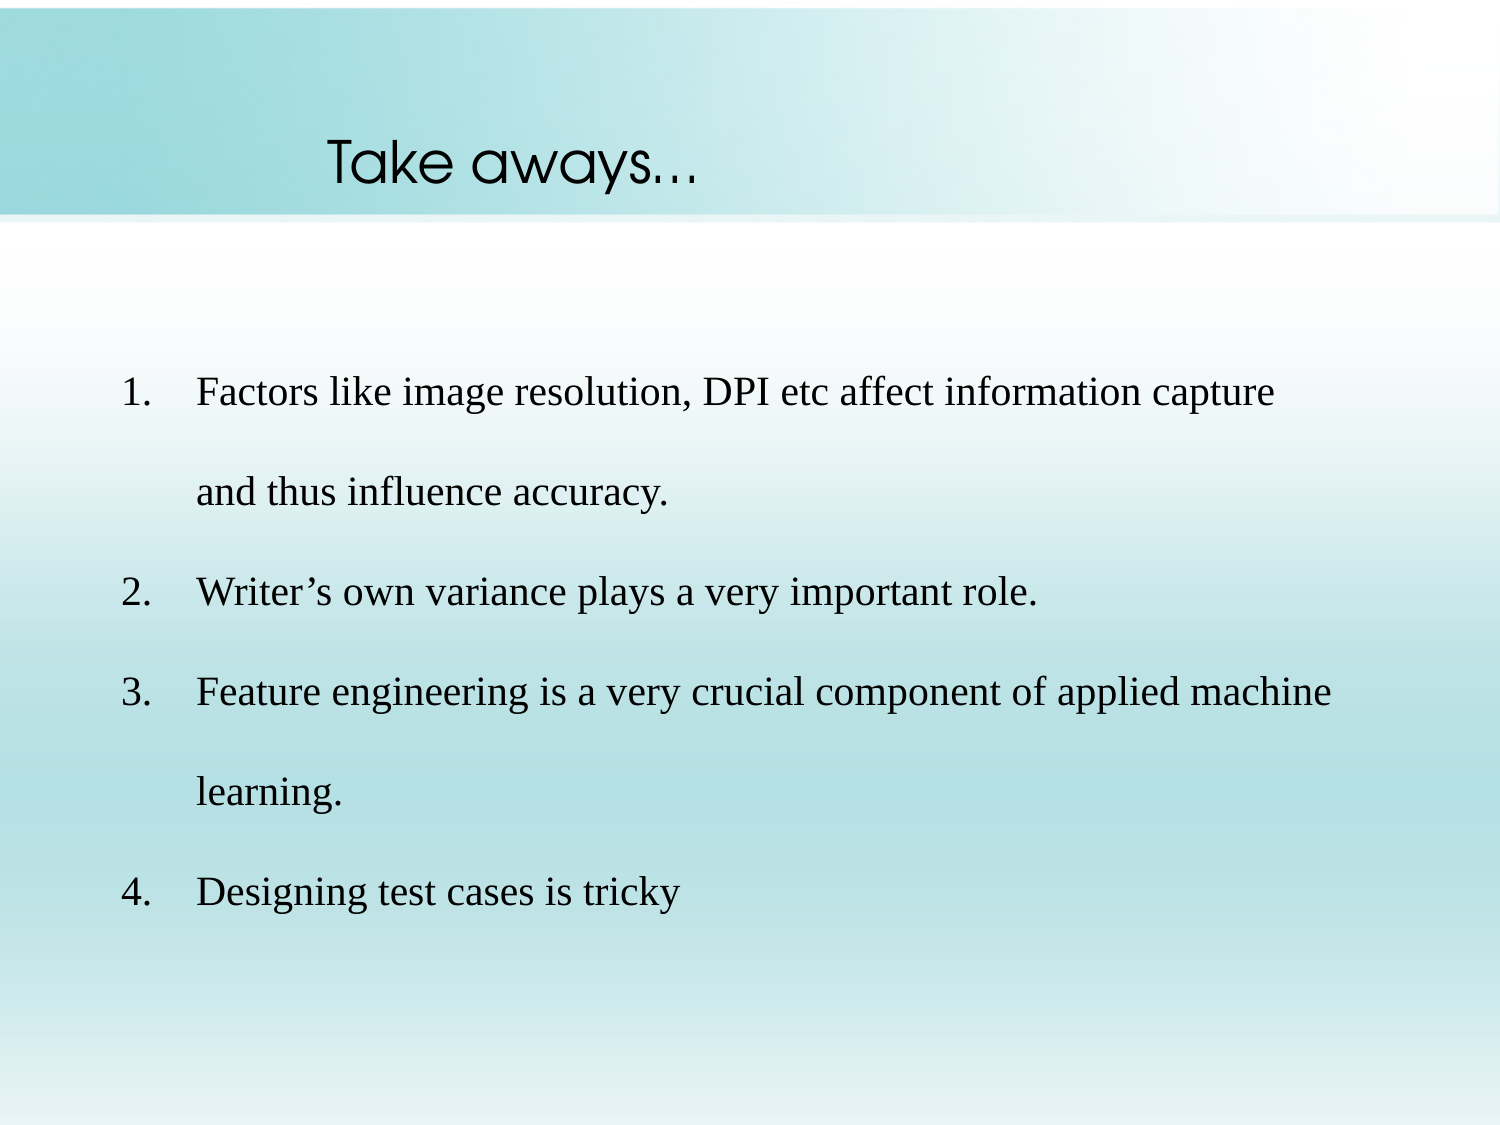

# Take aways…
Factors like image resolution, DPI etc affect information capture and thus influence accuracy.
Writer’s own variance plays a very important role.
Feature engineering is a very crucial component of applied machine learning.
Designing test cases is tricky